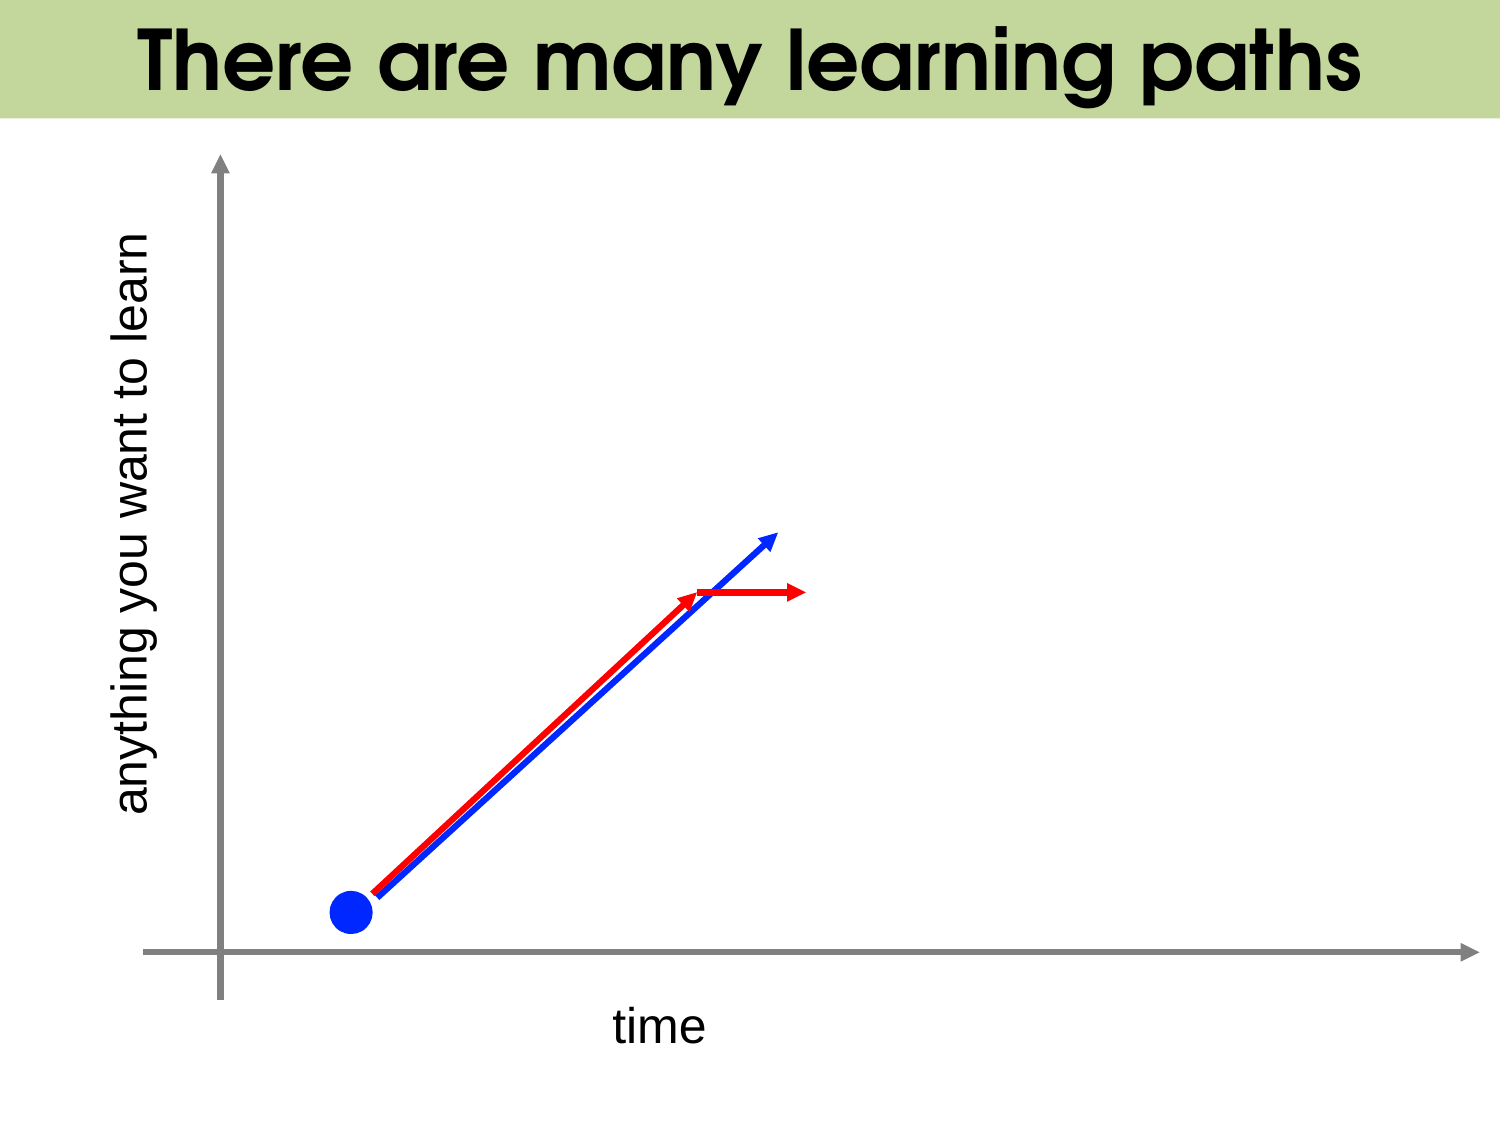

There are many learning paths
anything you want to learn

time